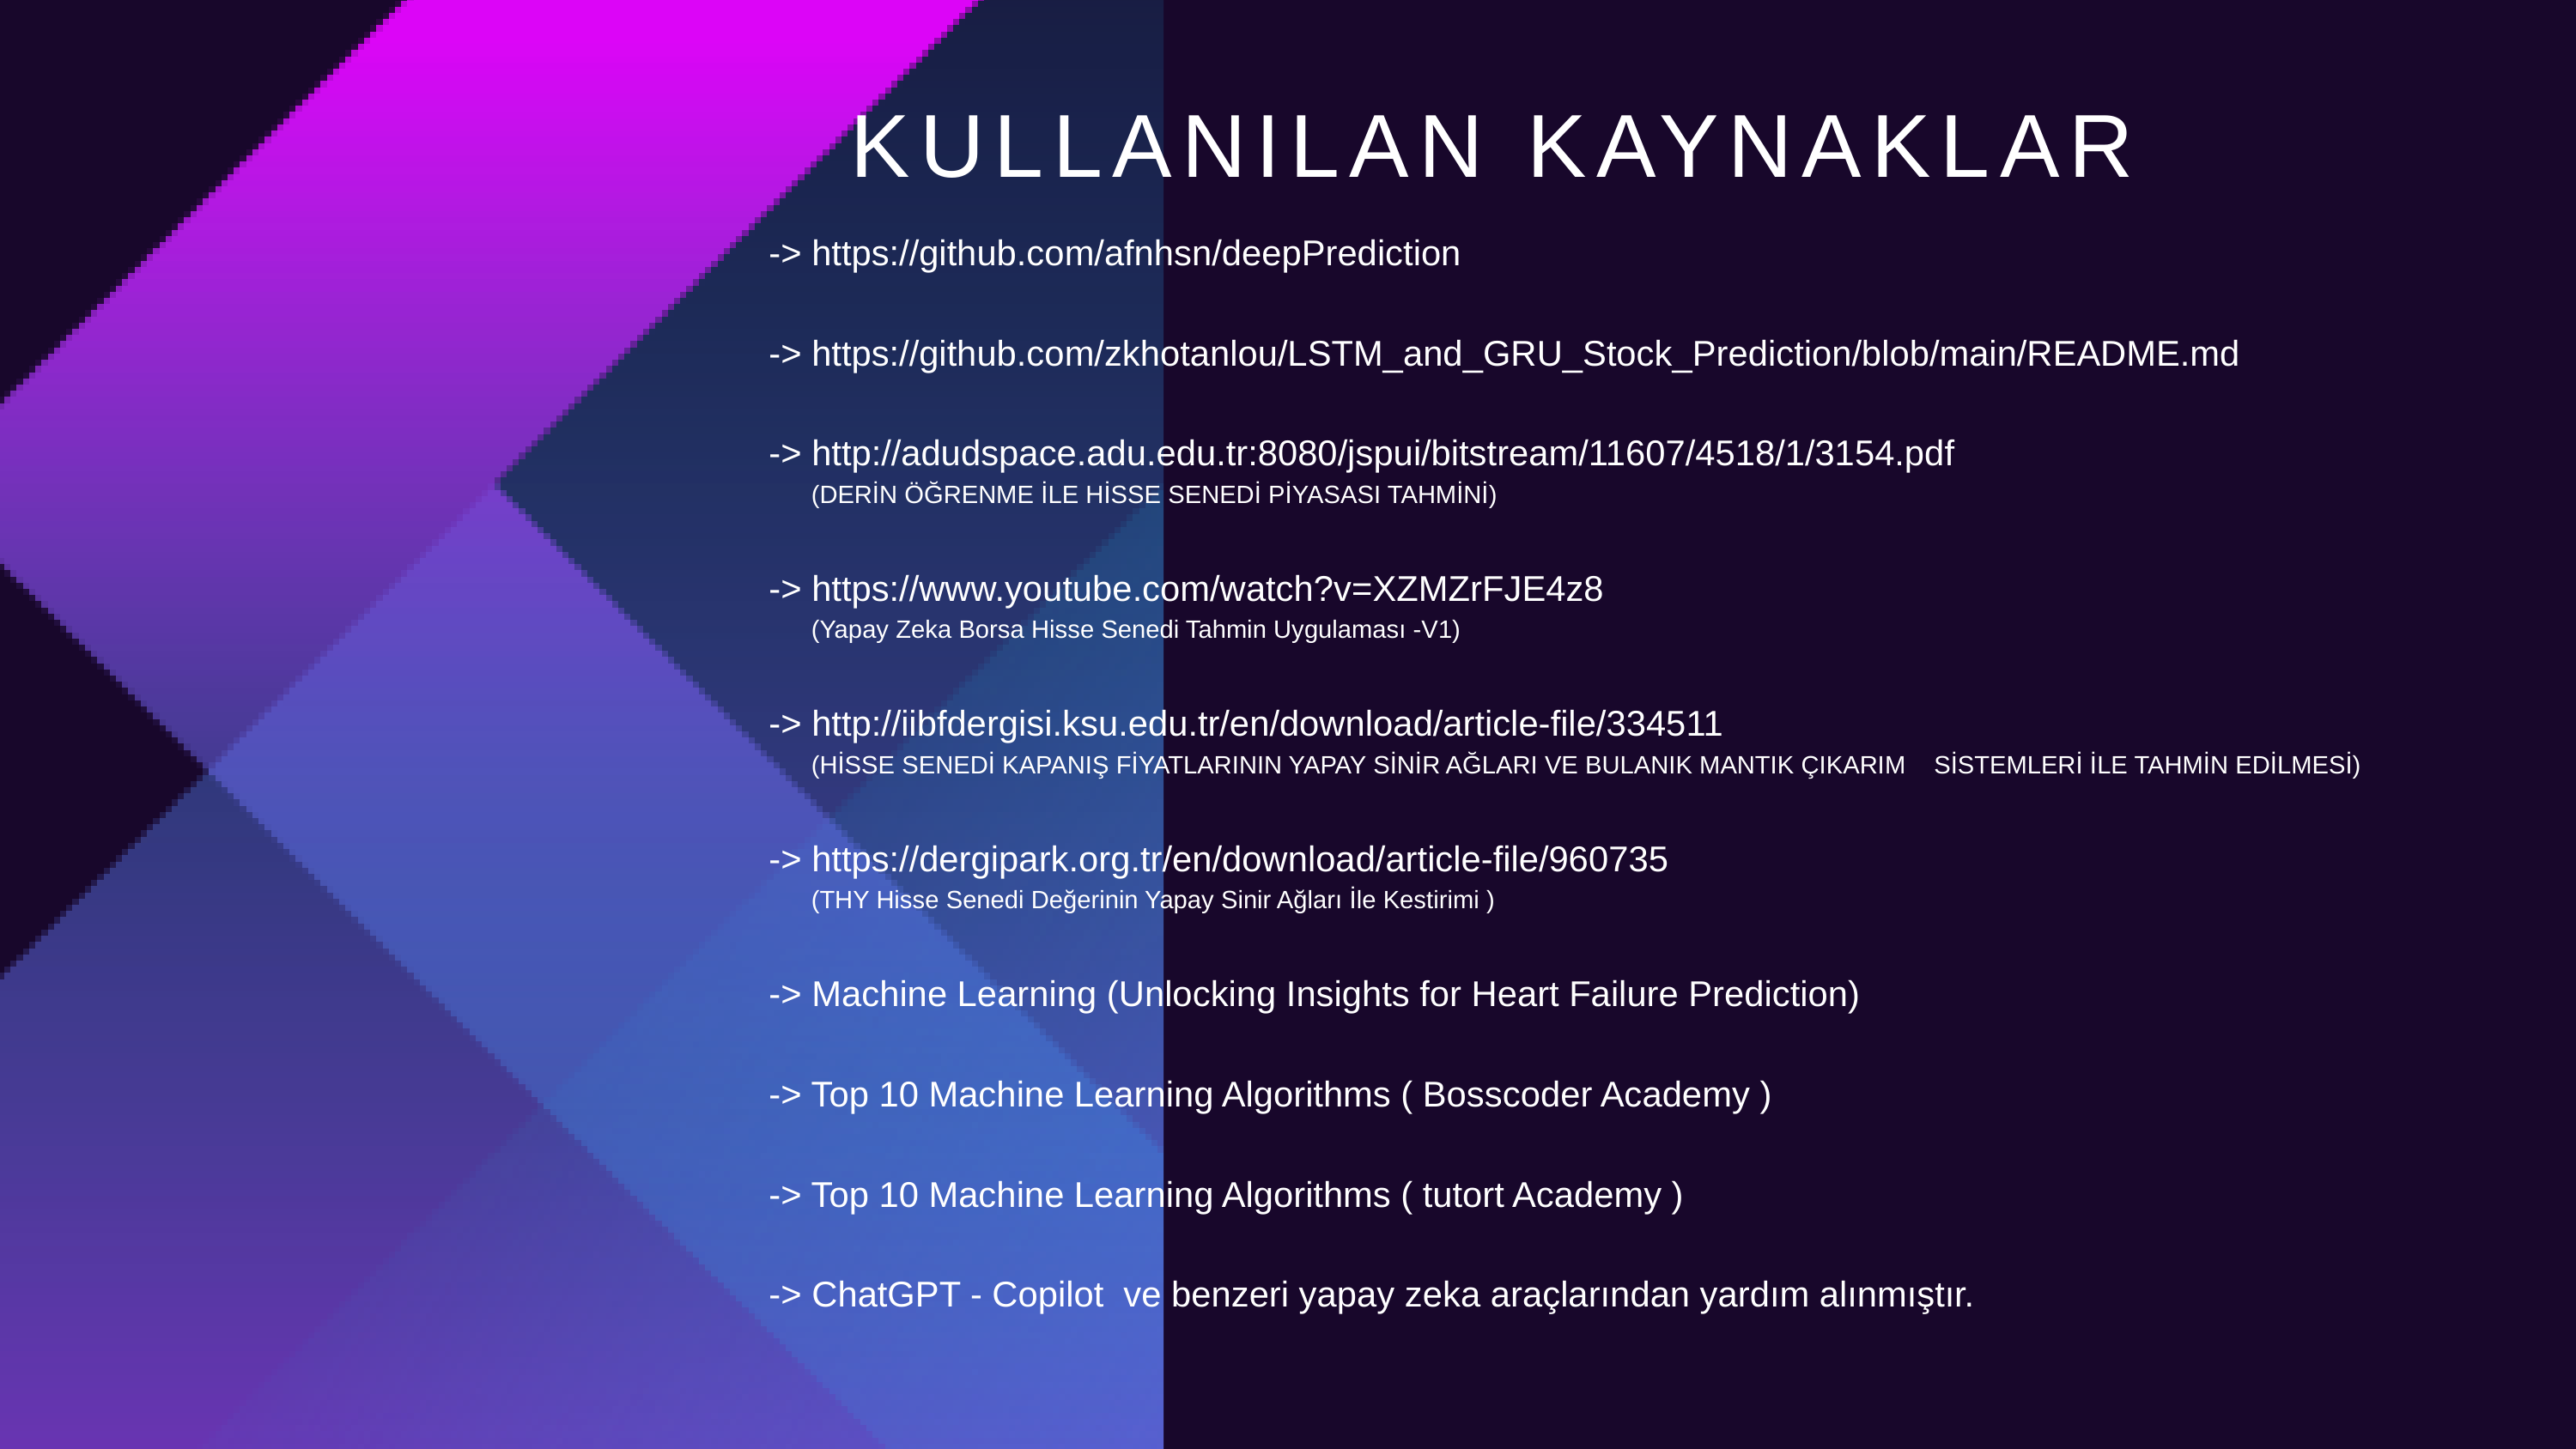

KULLANILAN KAYNAKLAR
-> https://github.com/afnhsn/deepPrediction

-> https://github.com/zkhotanlou/LSTM_and_GRU_Stock_Prediction/blob/main/README.md

-> http://adudspace.adu.edu.tr:8080/jspui/bitstream/11607/4518/1/3154.pdf
      (DERİN ÖĞRENME İLE HİSSE SENEDİ PİYASASI TAHMİNİ)

-> https://www.youtube.com/watch?v=XZMZrFJE4z8
      (Yapay Zeka Borsa Hisse Senedi Tahmin Uygulaması -V1)

-> http://iibfdergisi.ksu.edu.tr/en/download/article-file/334511
      (HİSSE SENEDİ KAPANIŞ FİYATLARININ YAPAY SİNİR AĞLARI VE BULANIK MANTIK ÇIKARIM    SİSTEMLERİ İLE TAHMİN EDİLMESİ)

-> https://dergipark.org.tr/en/download/article-file/960735
      (THY Hisse Senedi Değerinin Yapay Sinir Ağları İle Kestirimi )

-> Machine Learning (Unlocking Insights for Heart Failure Prediction)

-> Top 10 Machine Learning Algorithms ( Bosscoder Academy )

-> Top 10 Machine Learning Algorithms ( tutort Academy )

-> ChatGPT - Copilot  ve benzeri yapay zeka araçlarından yardım alınmıştır.